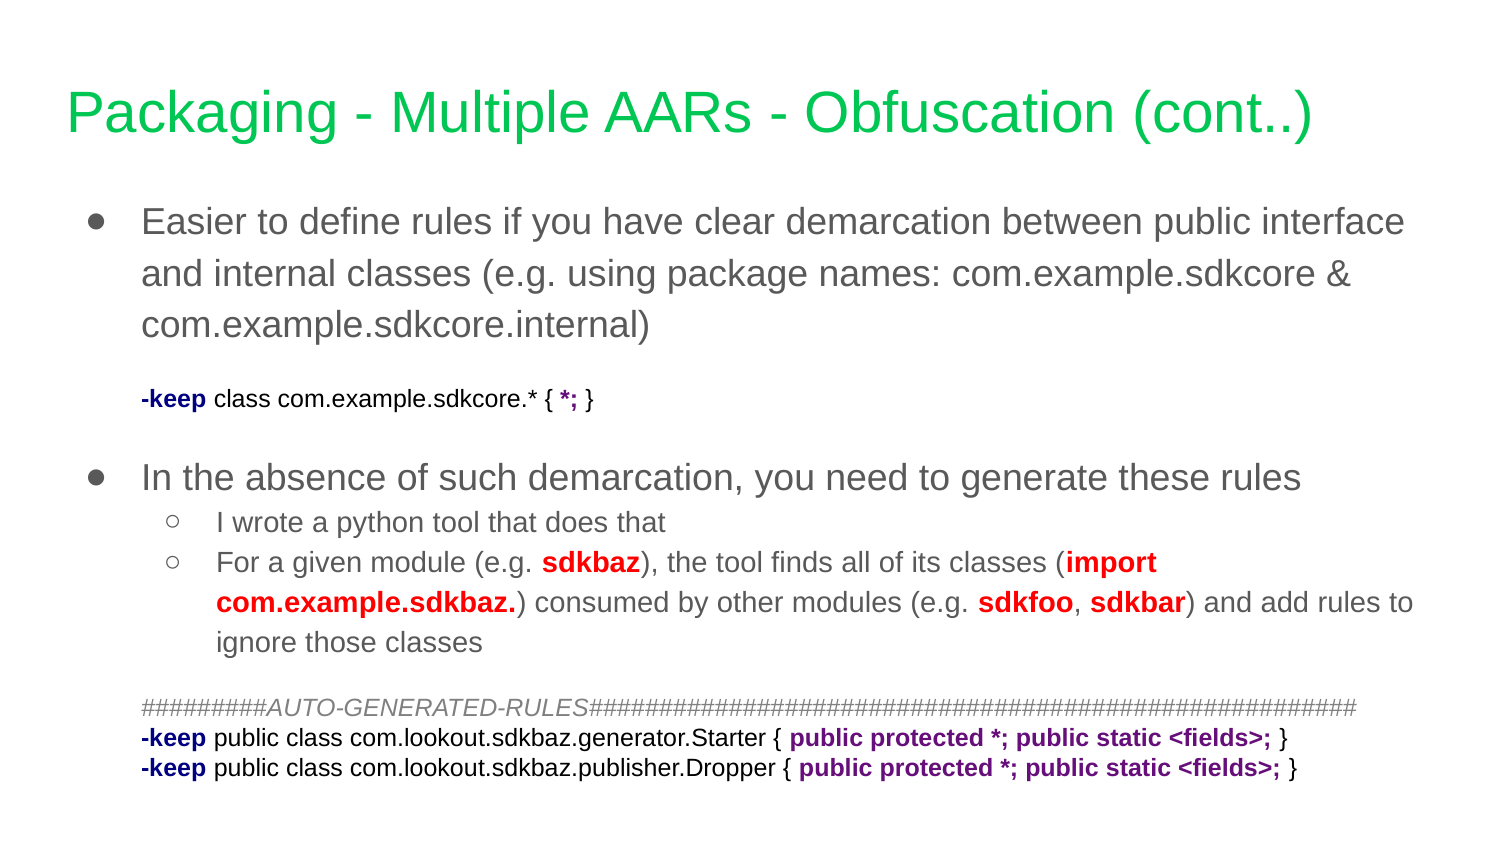

# Packaging - Multiple AARs - Obfuscation (cont..)
Easier to define rules if you have clear demarcation between public interface and internal classes (e.g. using package names: com.example.sdkcore & com.example.sdkcore.internal)
-keep class com.example.sdkcore.* { *; }
In the absence of such demarcation, you need to generate these rules
I wrote a python tool that does that
For a given module (e.g. sdkbaz), the tool finds all of its classes (import com.example.sdkbaz.) consumed by other modules (e.g. sdkfoo, sdkbar) and add rules to ignore those classes
#########AUTO-GENERATED-RULES#######################################################
-keep public class com.lookout.sdkbaz.generator.Starter { public protected *; public static <fields>; }
-keep public class com.lookout.sdkbaz.publisher.Dropper { public protected *; public static <fields>; }